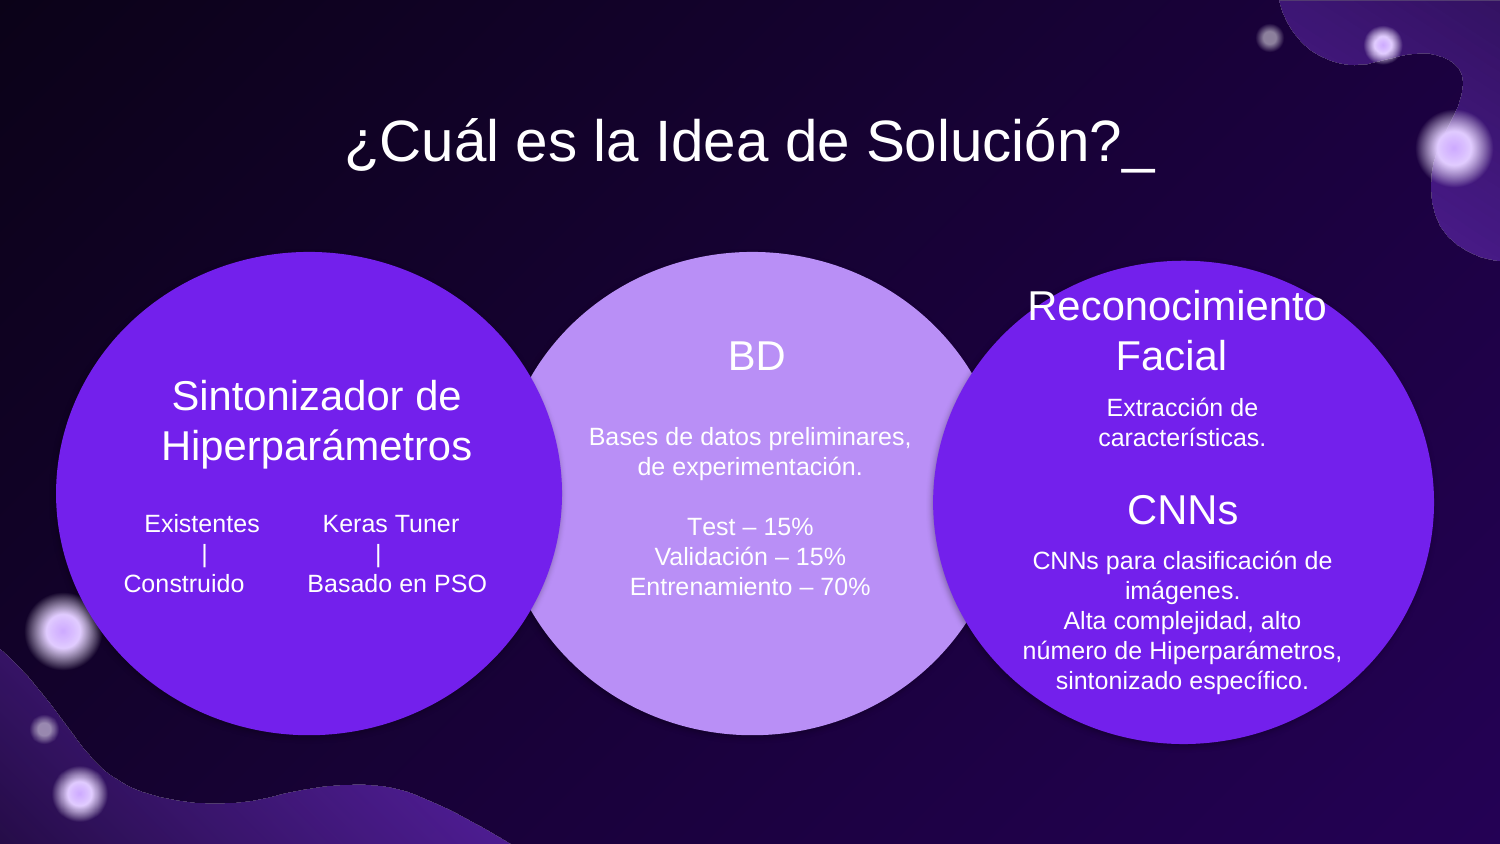

# ¿Cuál es la Idea de Solución?_

BD
Reconocimiento Facial
Sintonizador de Hiperparámetros
Extracción de características.

Bases de datos preliminares, de experimentación.
Test – 15%
Validación – 15%
Entrenamiento – 70%
CNNs
Existentes         Keras Tuner
|                        |
Construido         Basado en PSO
CNNs para clasificación de imágenes.
Alta complejidad, alto número de Hiperparámetros, sintonizado específico.